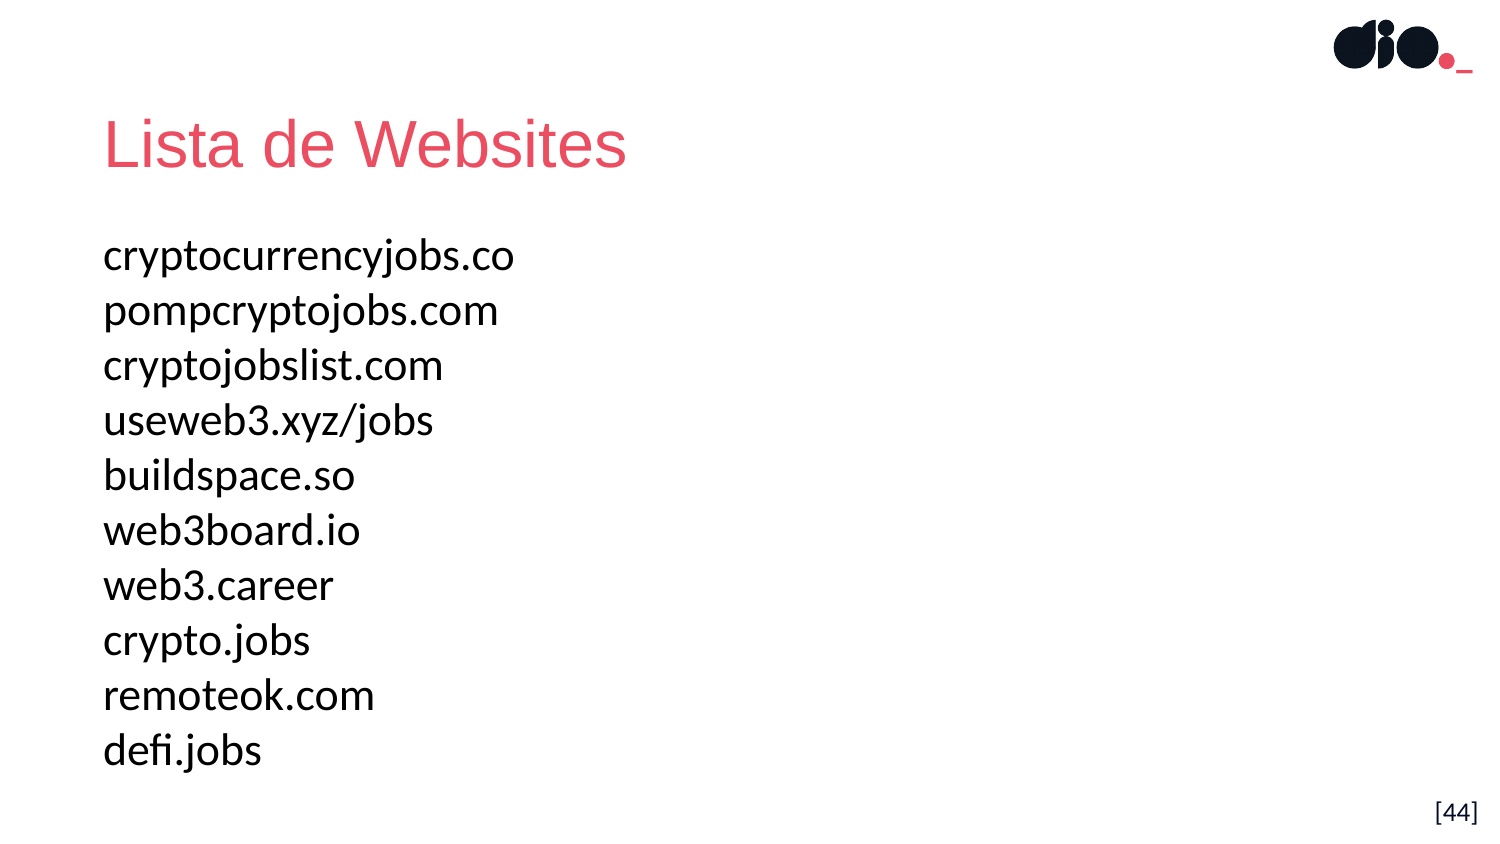

Lista de Websites
cryptocurrencyjobs.co
pompcryptojobs.com
cryptojobslist.com
useweb3.xyz/jobs
buildspace.so
web3board.io
web3.career
crypto.jobs
remoteok.com
defi.jobs

[44]